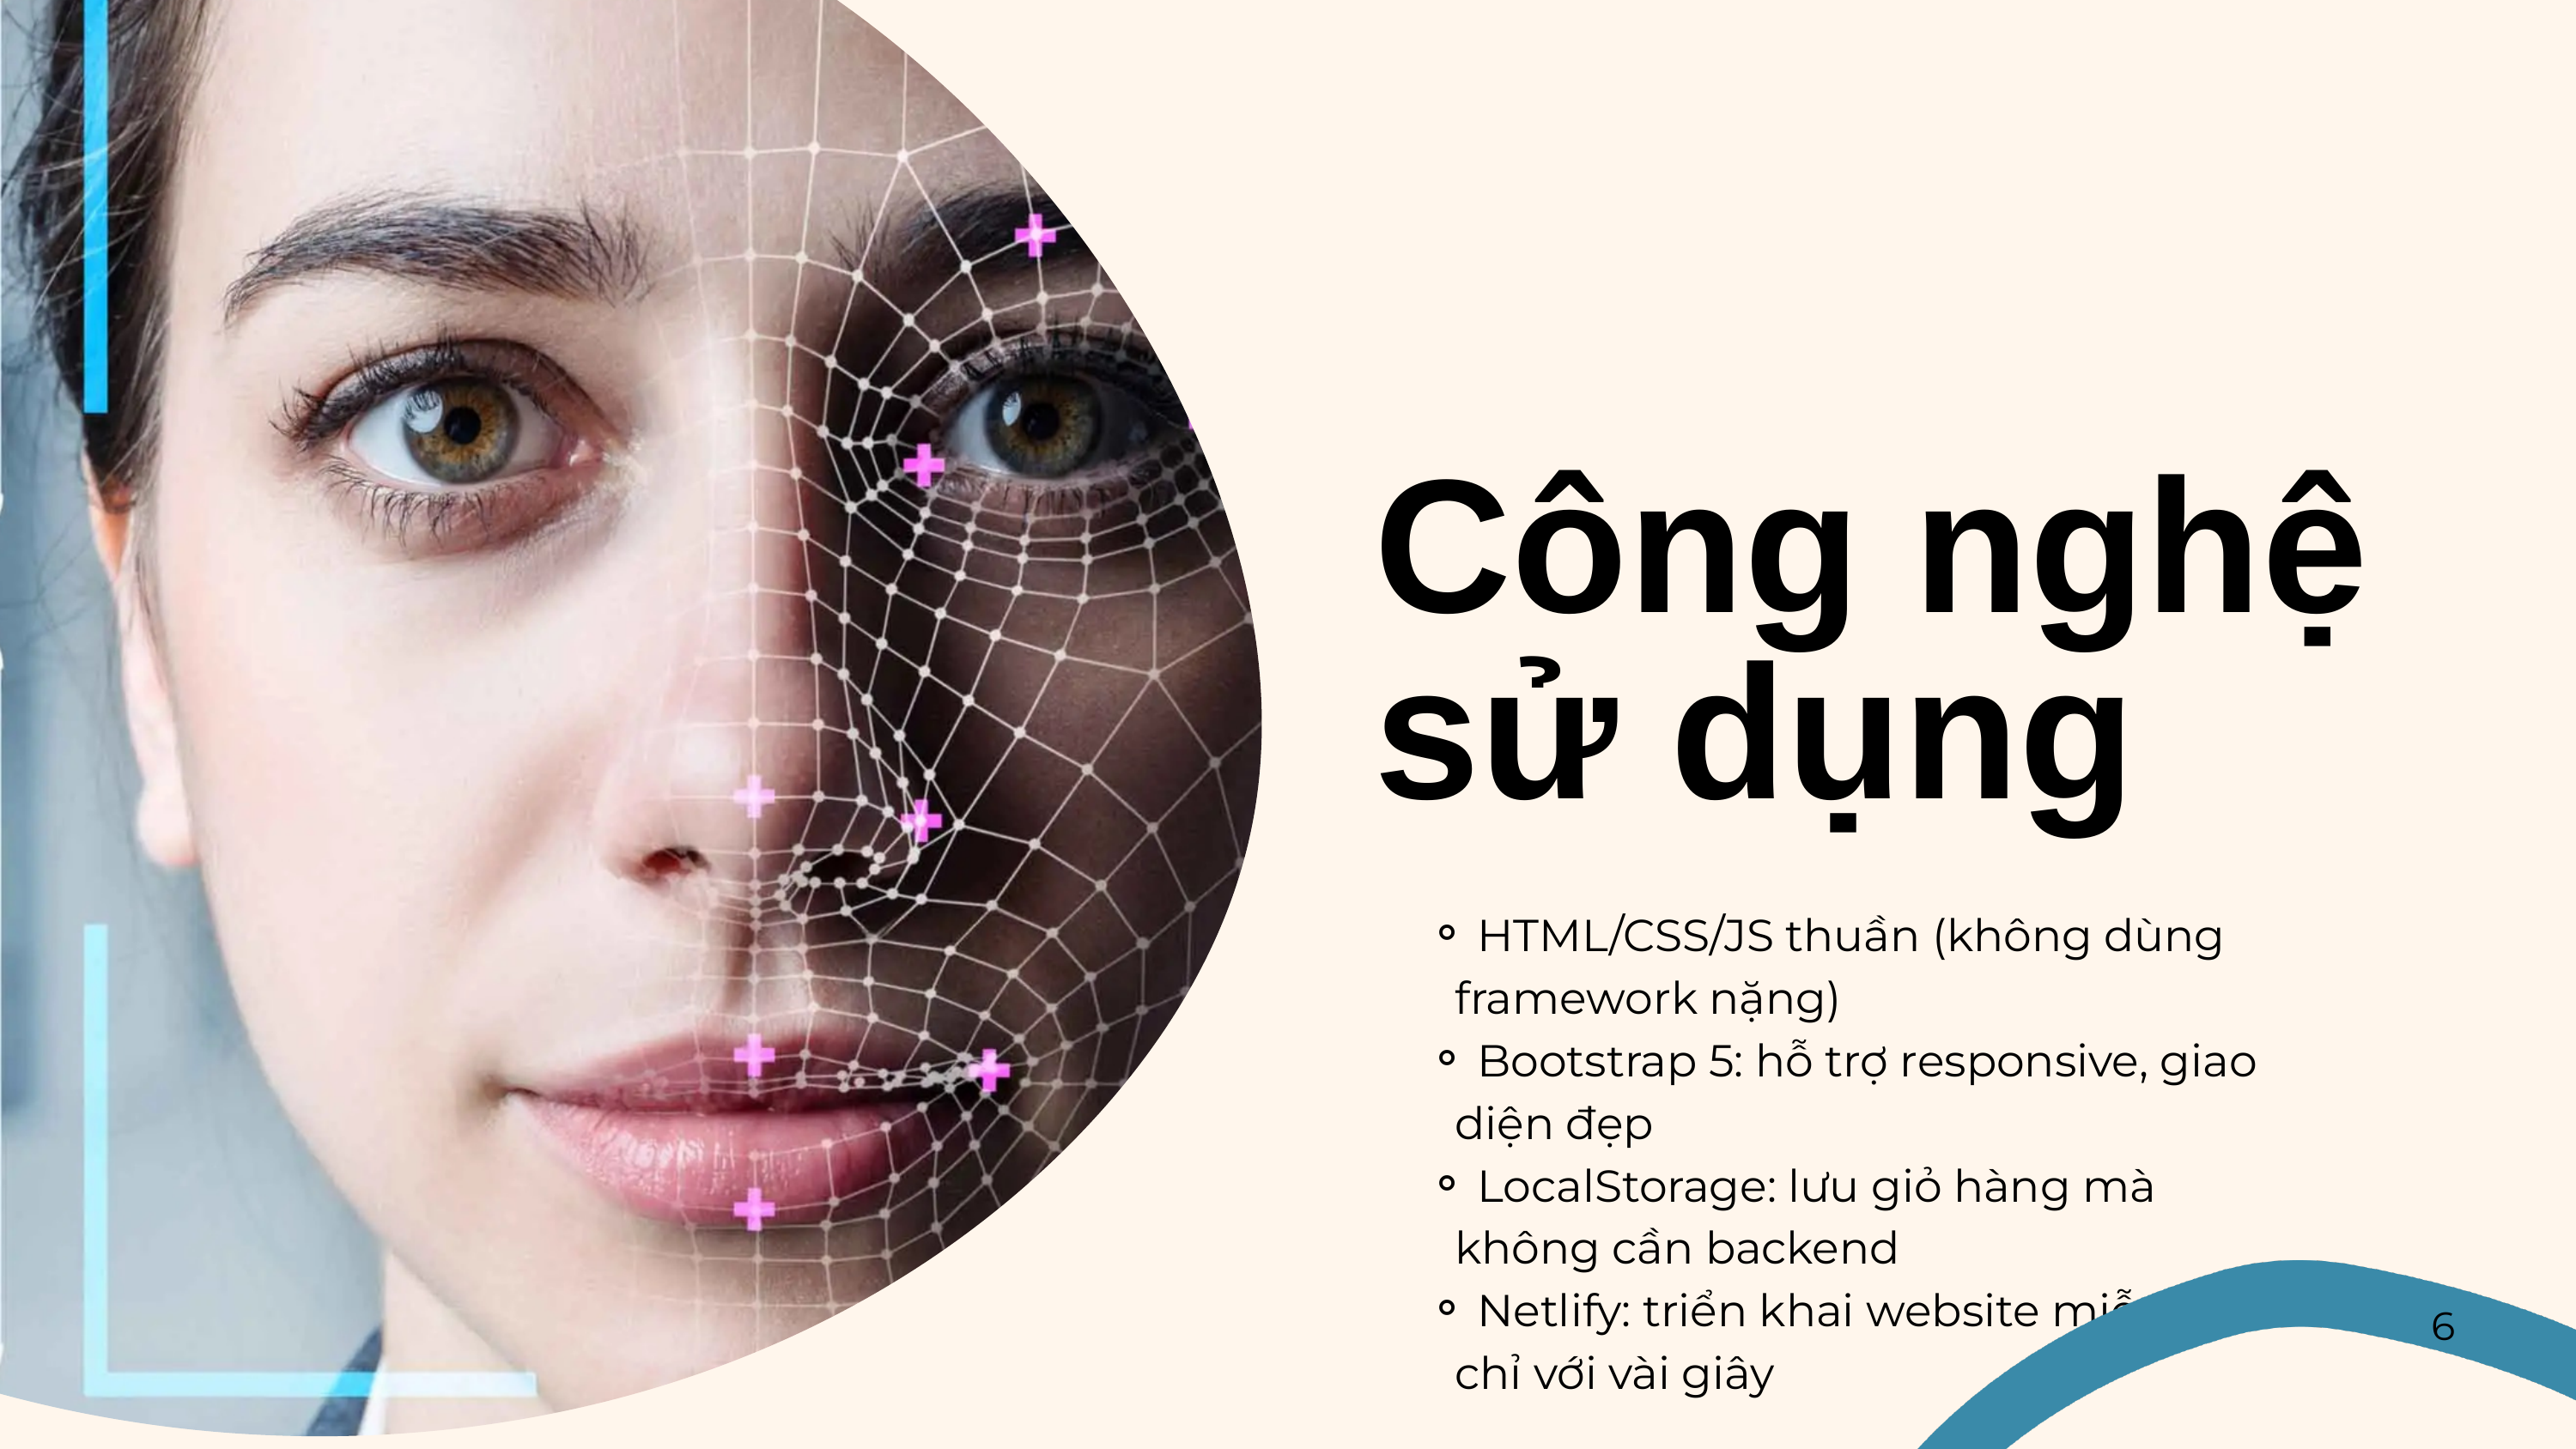

Công nghệ sử dụng
 HTML/CSS/JS thuần (không dùng framework nặng)
 Bootstrap 5: hỗ trợ responsive, giao diện đẹp
 LocalStorage: lưu giỏ hàng mà không cần backend
 Netlify: triển khai website miễn phí chỉ với vài giây

6